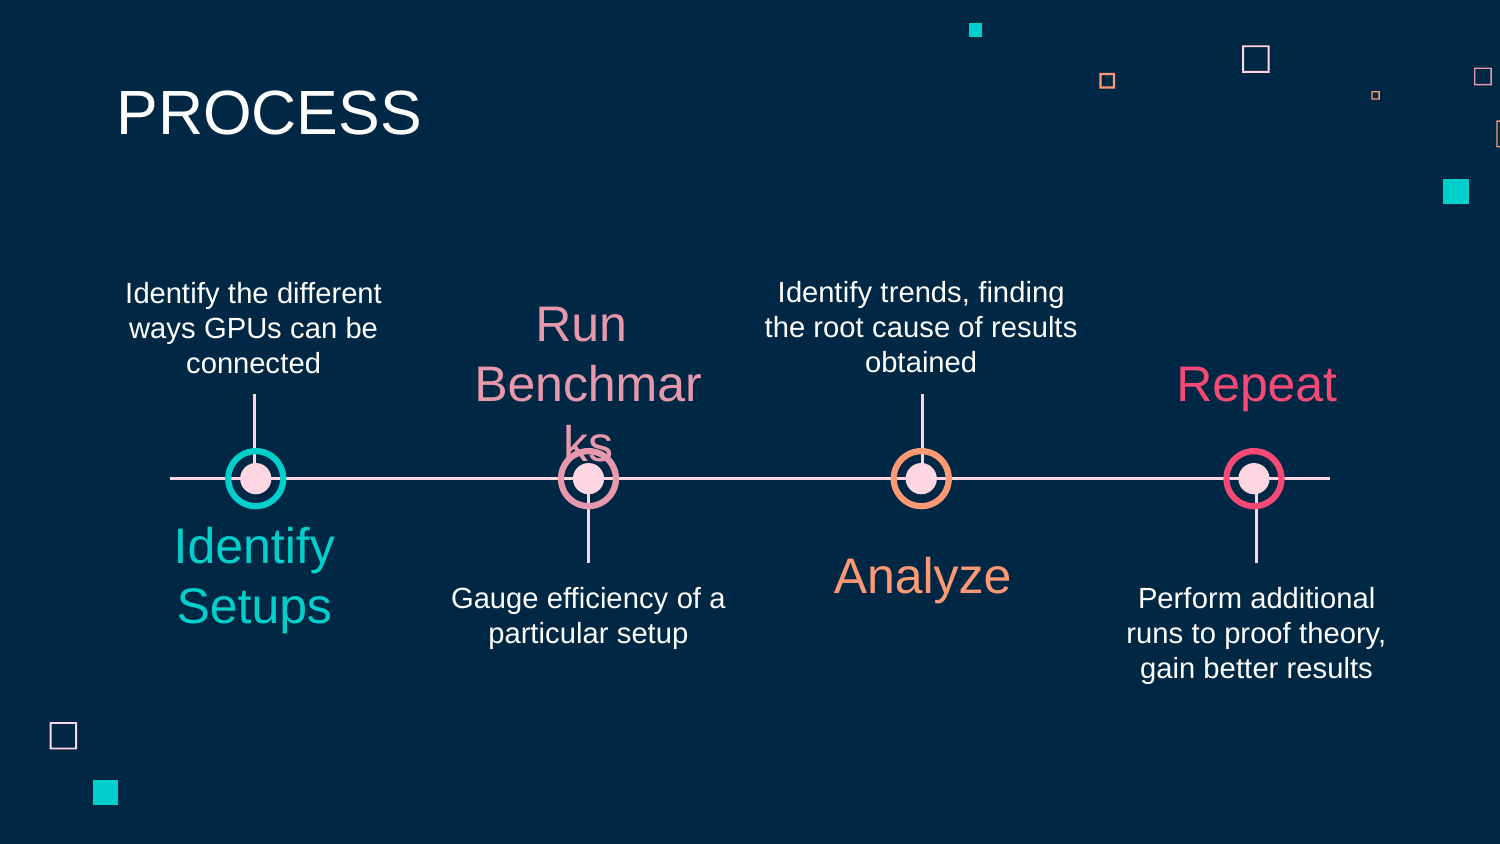

# PROCESS
Identify trends, finding the root cause of results obtained
Identify the different ways GPUs can be connected
Run
Benchmarks
Repeat

Identify
Setups
Analyze
Gauge efficiency of a particular setup
Perform additional runs to proof theory, gain better results